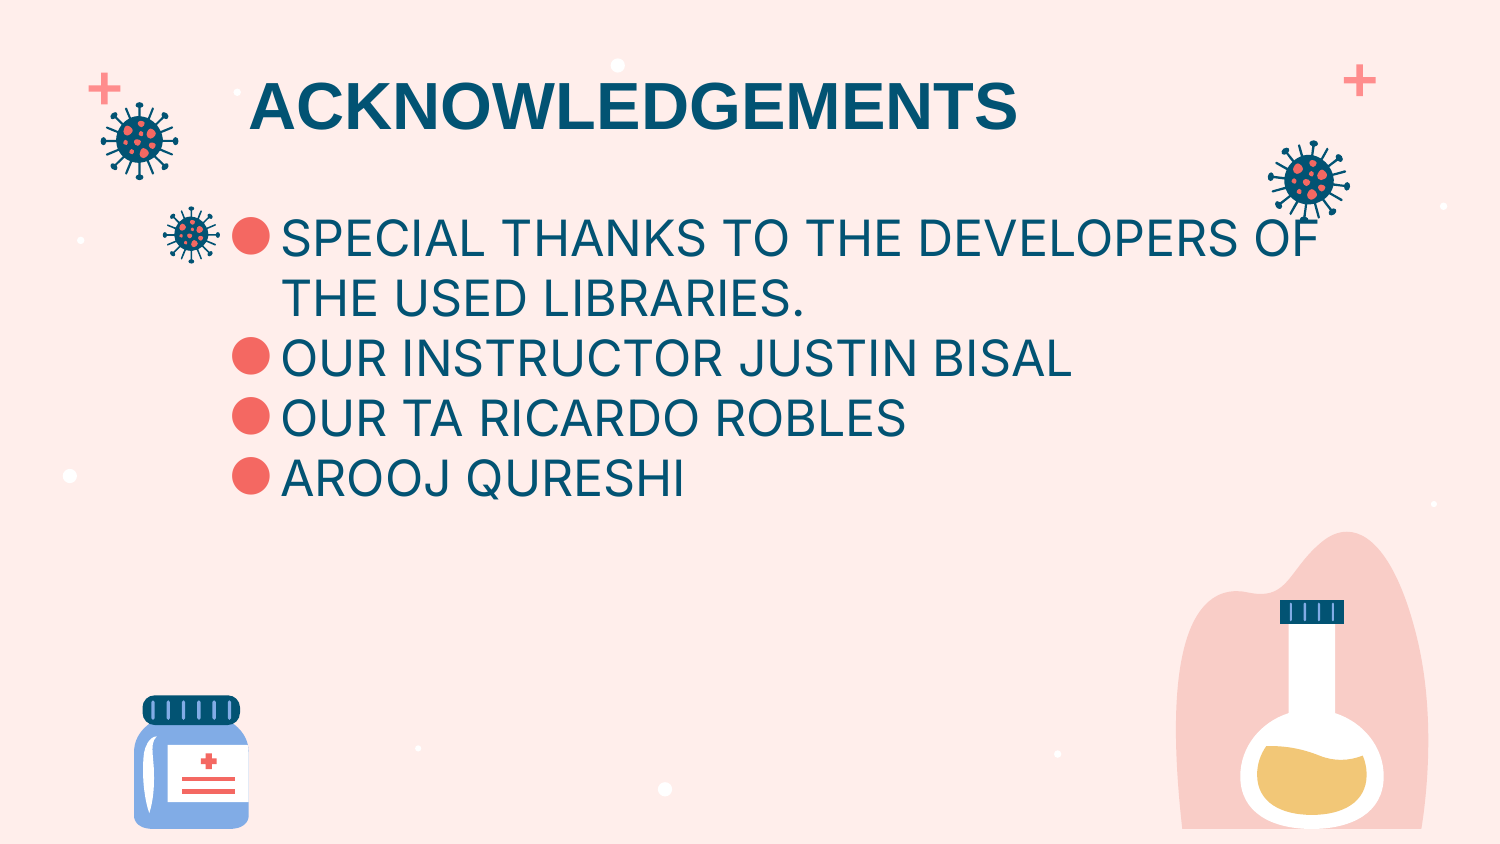

# ACKNOWLEDGEMENTS

SPECIAL THANKS TO THE DEVELOPERS OF THE USED LIBRARIES.
OUR INSTRUCTOR JUSTIN BISAL
OUR TA RICARDO ROBLES
AROOJ QURESHI